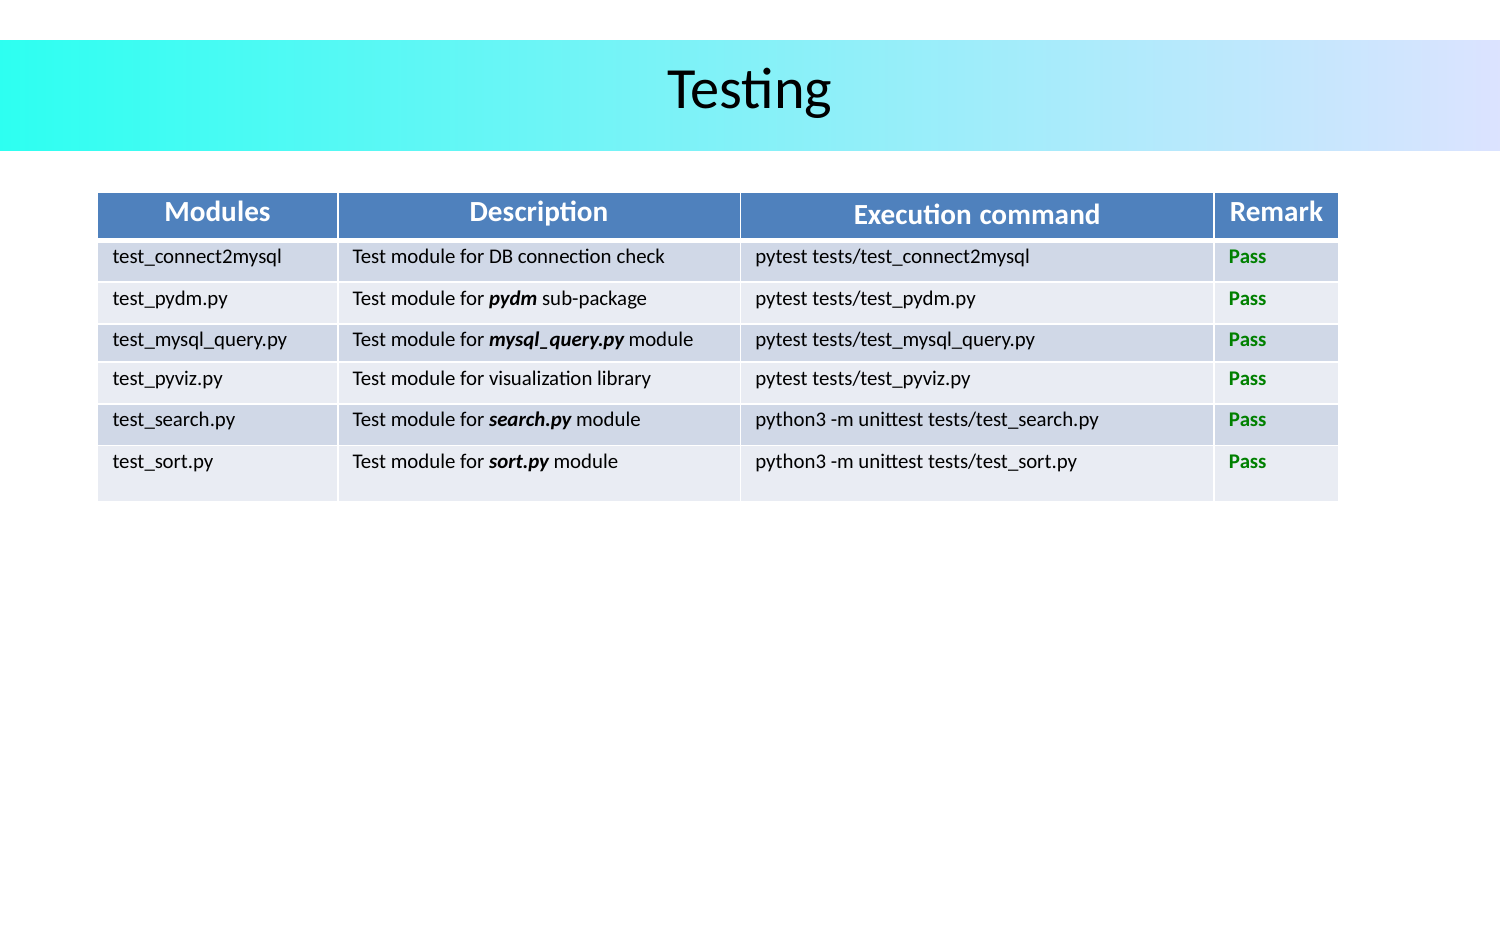

# Testing

| Modules | Description | Execution command | Remark |
| --- | --- | --- | --- |
| test\_connect2mysql | Test module for DB connection check | pytest tests/test\_connect2mysql | Pass |
| test\_pydm.py | Test module for pydm sub-package | pytest tests/test\_pydm.py | Pass |
| test\_mysql\_query.py | Test module for mysql\_query.py module | pytest tests/test\_mysql\_query.py | Pass |
| test\_pyviz.py | Test module for visualization library | pytest tests/test\_pyviz.py | Pass |
| test\_search.py | Test module for search.py module | python3 -m unittest tests/test\_search.py | Pass |
| test\_sort.py | Test module for sort.py module | python3 -m unittest tests/test\_sort.py | Pass |